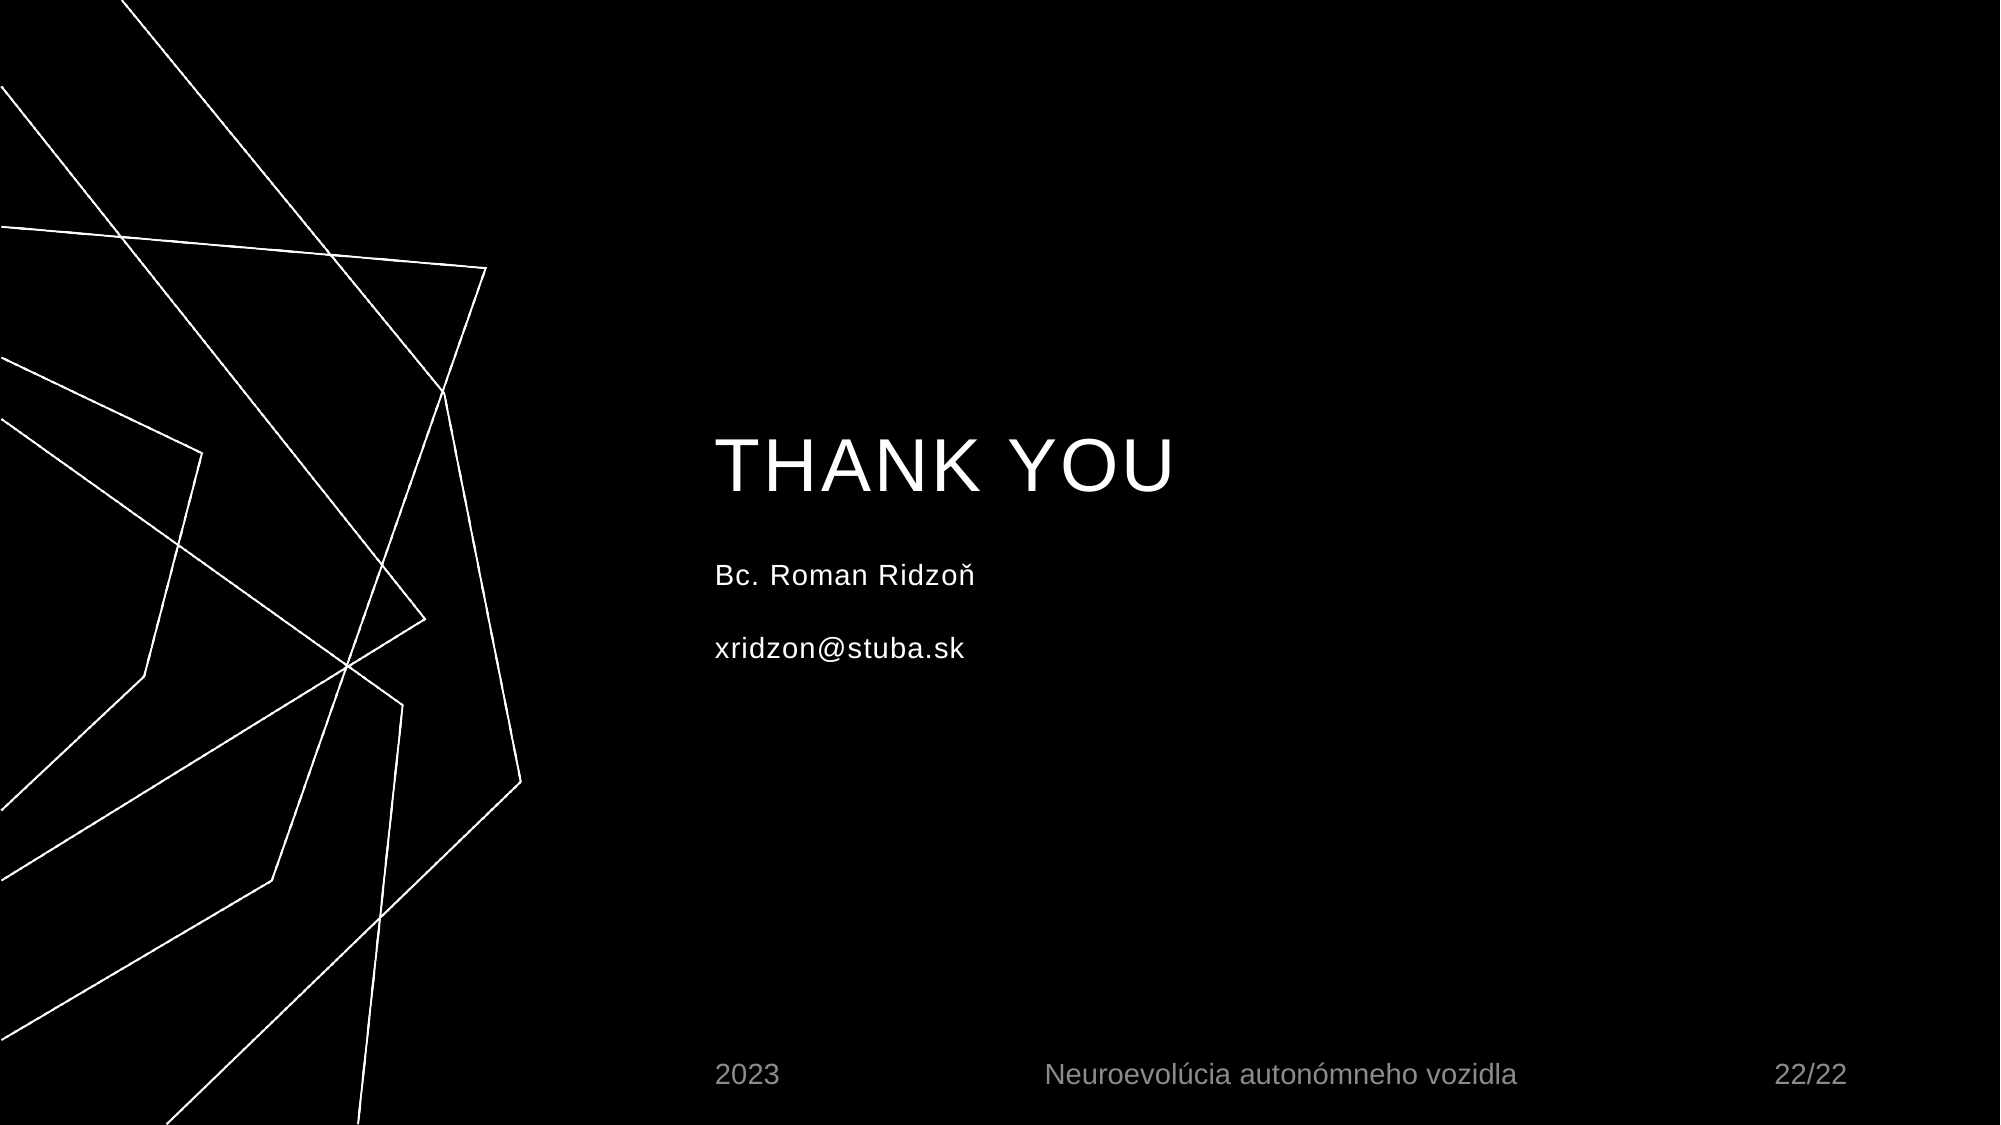

# THANK YOU
Bc. Roman Ridzoň
xridzon@stuba.sk
2023
Neuroevolúcia autonómneho vozidla
22/22